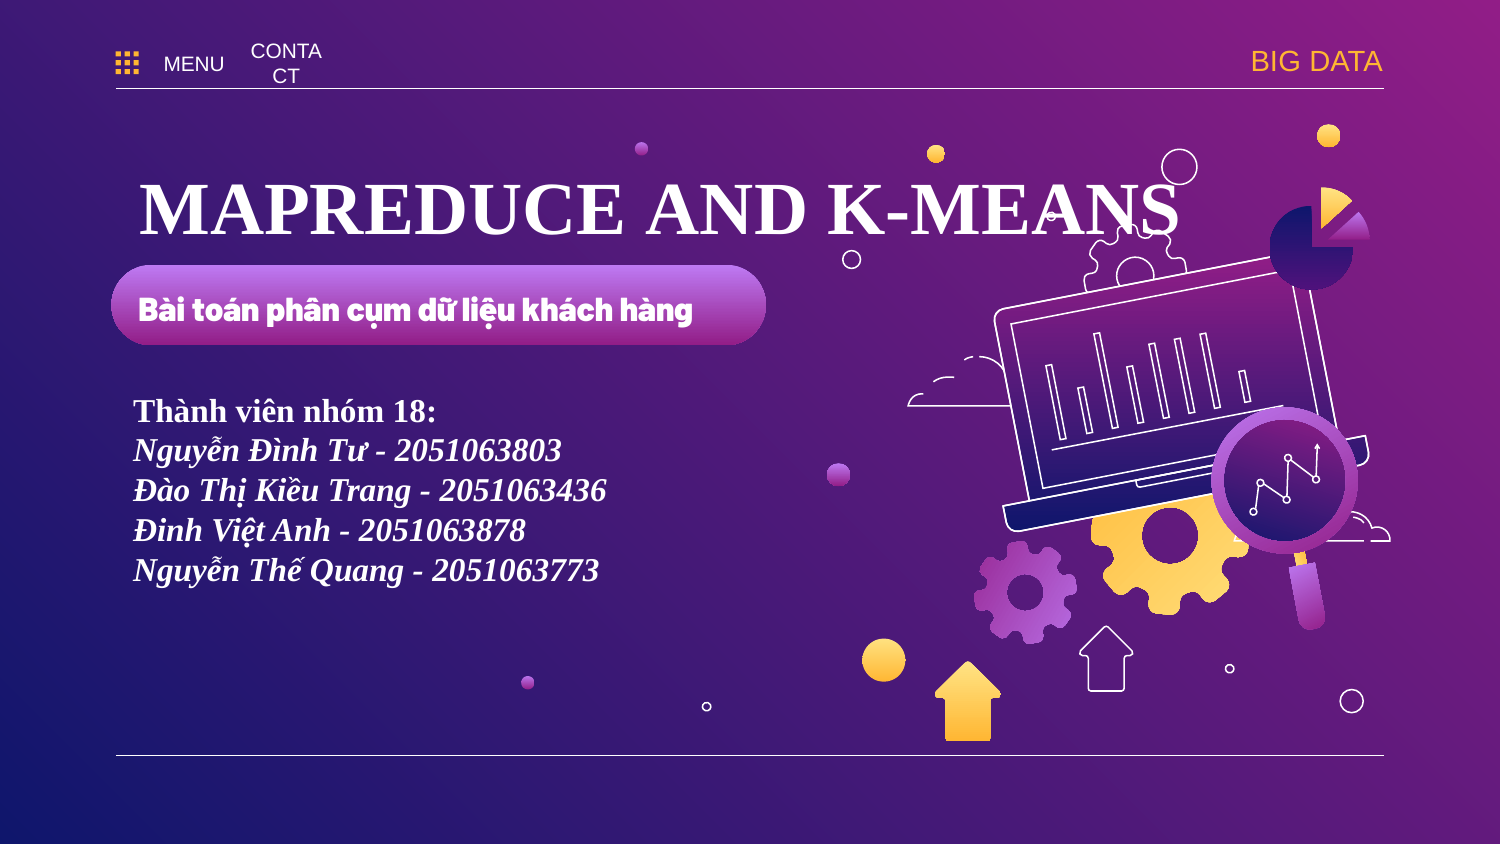

BIG DATA
MENU
CONTACT

# MAPREDUCE AND K-MEANS

Bài toán phân cụm dữ liệu khách hàng
Thành viên nhóm 18:
Nguyễn Đình Tư - 2051063803
Đào Thị Kiều Trang - 2051063436
Đinh Việt Anh - 2051063878
Nguyễn Thế Quang - 2051063773